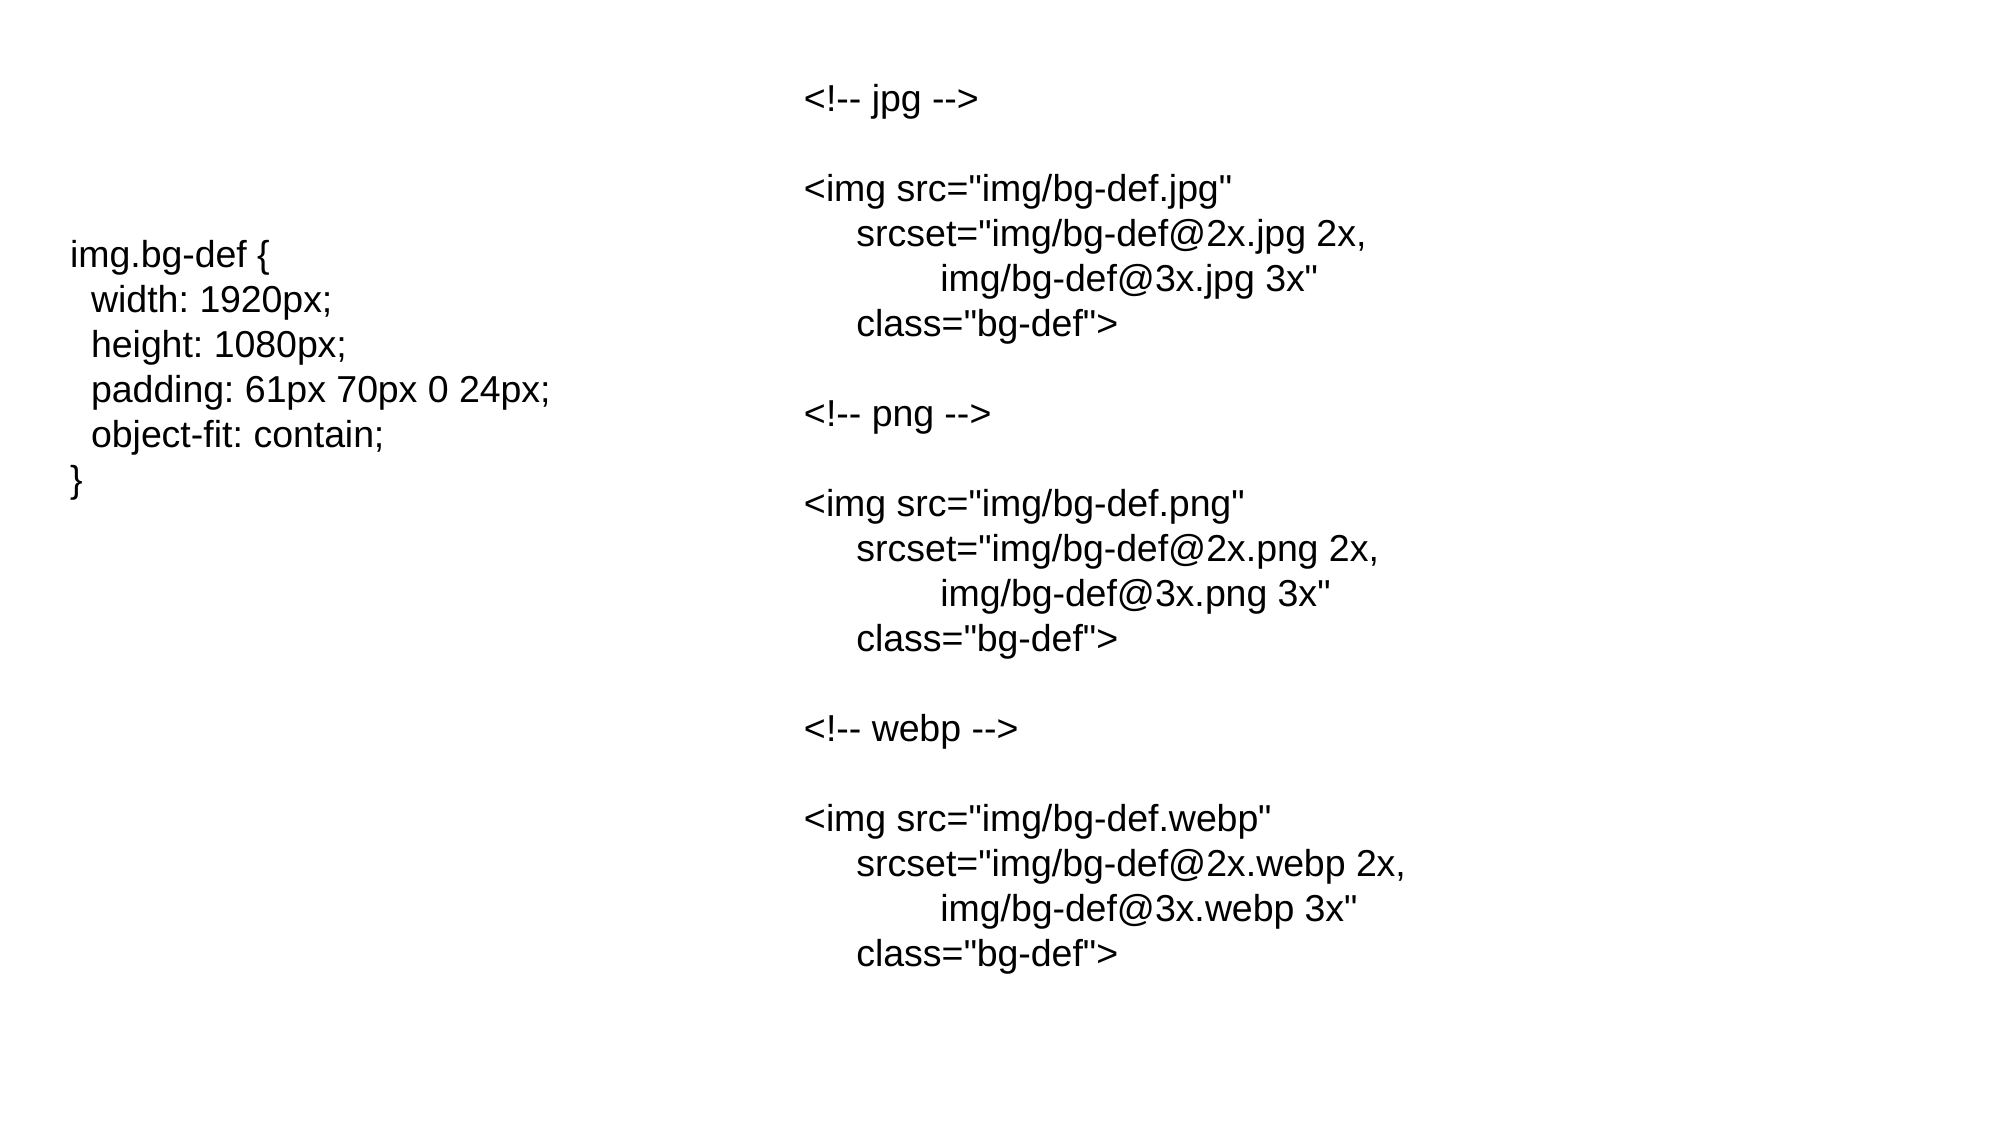

<!-- jpg -->

<img src="img/bg-def.jpg"
     srcset="img/bg-def@2x.jpg 2x,
             img/bg-def@3x.jpg 3x"
     class="bg-def">

<!-- png -->

<img src="img/bg-def.png"
     srcset="img/bg-def@2x.png 2x,
             img/bg-def@3x.png 3x"
     class="bg-def">

<!-- webp -->

<img src="img/bg-def.webp"
     srcset="img/bg-def@2x.webp 2x,
             img/bg-def@3x.webp 3x"
     class="bg-def">
img.bg-def {
  width: 1920px;
  height: 1080px;
  padding: 61px 70px 0 24px;
  object-fit: contain;
}